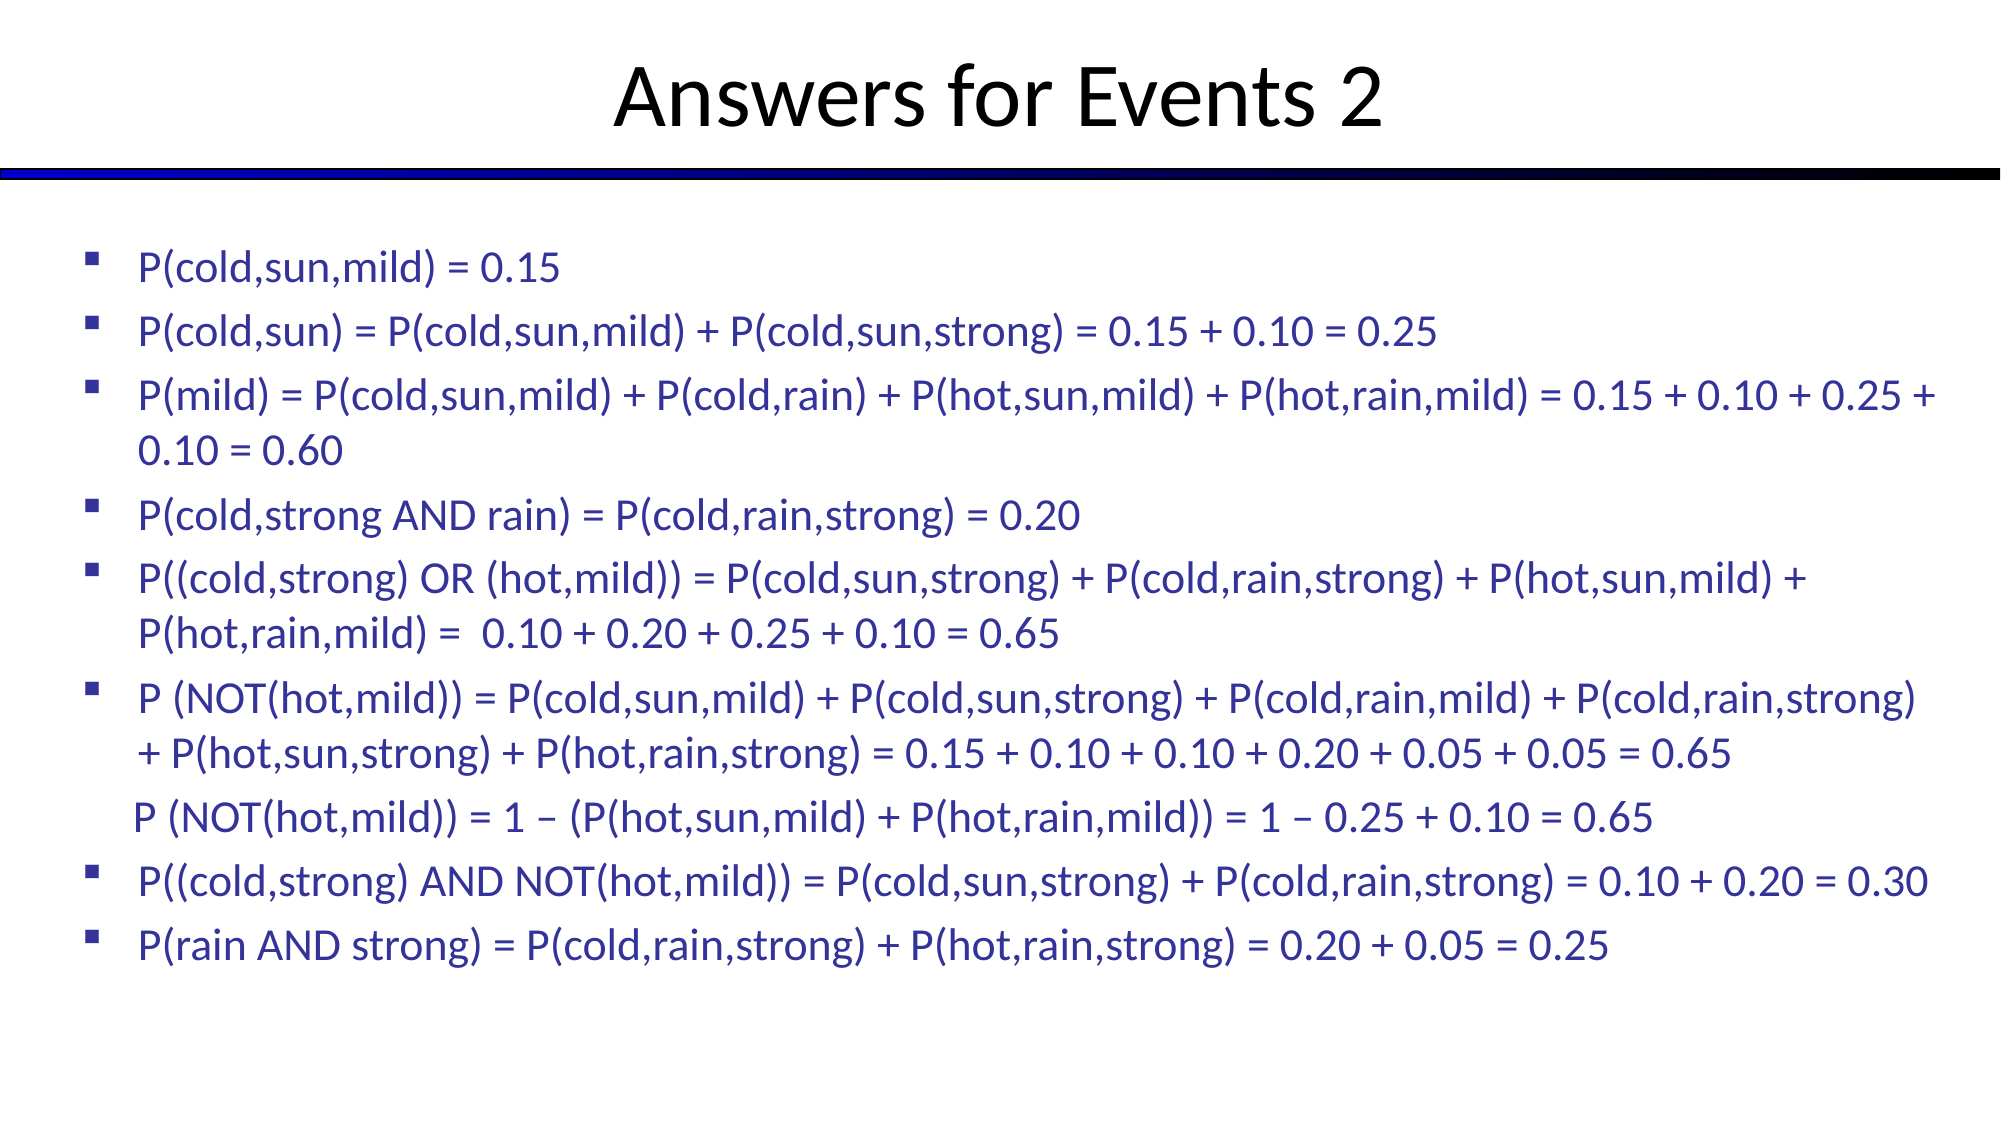

# Answers for Events 2
P(cold,sun,mild) = 0.15
P(cold,sun) = P(cold,sun,mild) + P(cold,sun,strong) = 0.15 + 0.10 = 0.25
P(mild) = P(cold,sun,mild) + P(cold,rain) + P(hot,sun,mild) + P(hot,rain,mild) = 0.15 + 0.10 + 0.25 + 0.10 = 0.60
P(cold,strong AND rain) = P(cold,rain,strong) = 0.20
P((cold,strong) OR (hot,mild)) = P(cold,sun,strong) + P(cold,rain,strong) + P(hot,sun,mild) + P(hot,rain,mild) =  0.10 + 0.20 + 0.25 + 0.10 = 0.65
P (NOT(hot,mild)) = P(cold,sun,mild) + P(cold,sun,strong) + P(cold,rain,mild) + P(cold,rain,strong) + P(hot,sun,strong) + P(hot,rain,strong) = 0.15 + 0.10 + 0.10 + 0.20 + 0.05 + 0.05 = 0.65
     P (NOT(hot,mild)) = 1 – (P(hot,sun,mild) + P(hot,rain,mild)) = 1 – 0.25 + 0.10 = 0.65
P((cold,strong) AND NOT(hot,mild)) = P(cold,sun,strong) + P(cold,rain,strong) = 0.10 + 0.20 = 0.30
P(rain AND strong) = P(cold,rain,strong) + P(hot,rain,strong) = 0.20 + 0.05 = 0.25